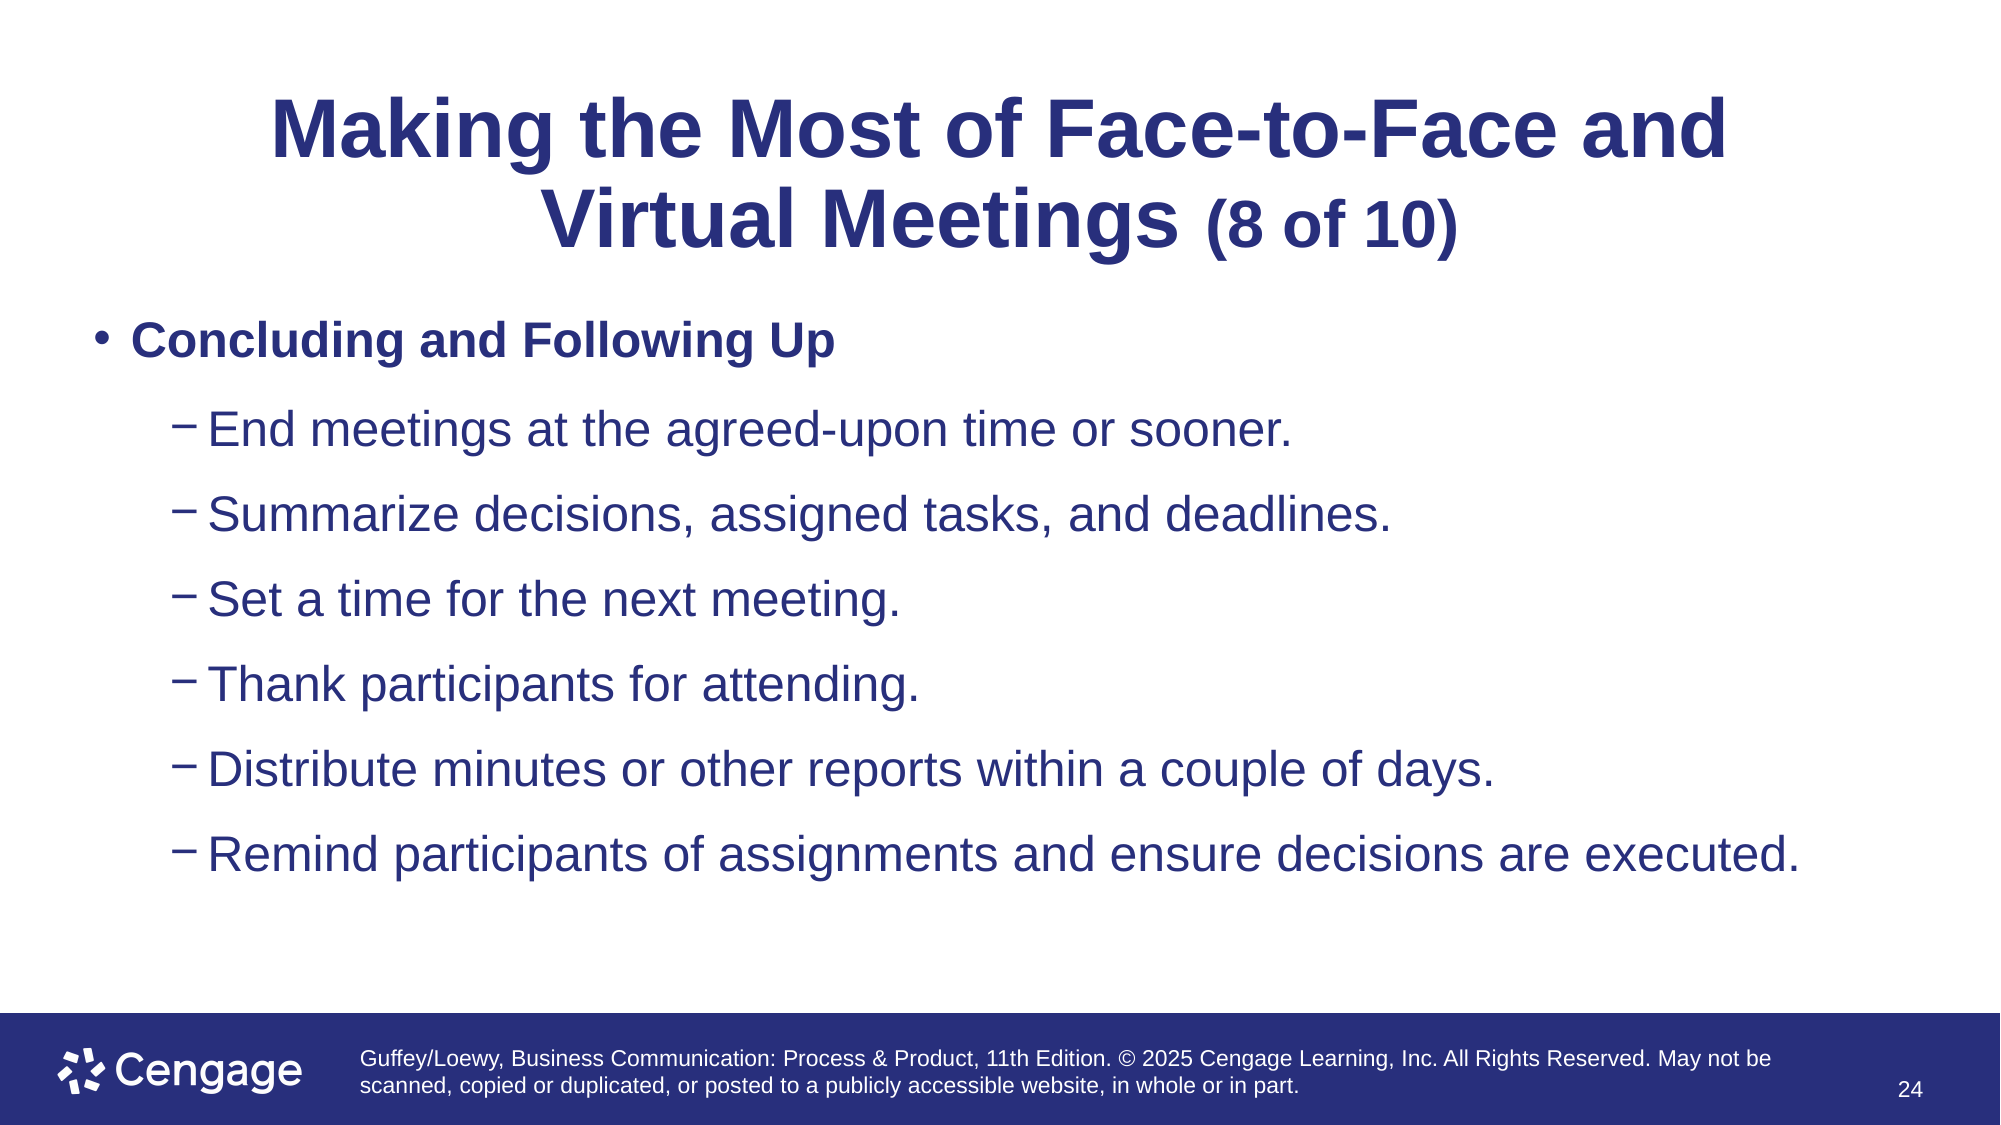

# Making the Most of Face-to-Face and Virtual Meetings (8 of 10)
Concluding and Following Up
End meetings at the agreed-upon time or sooner.
Summarize decisions, assigned tasks, and deadlines.
Set a time for the next meeting.
Thank participants for attending.
Distribute minutes or other reports within a couple of days.
Remind participants of assignments and ensure decisions are executed.